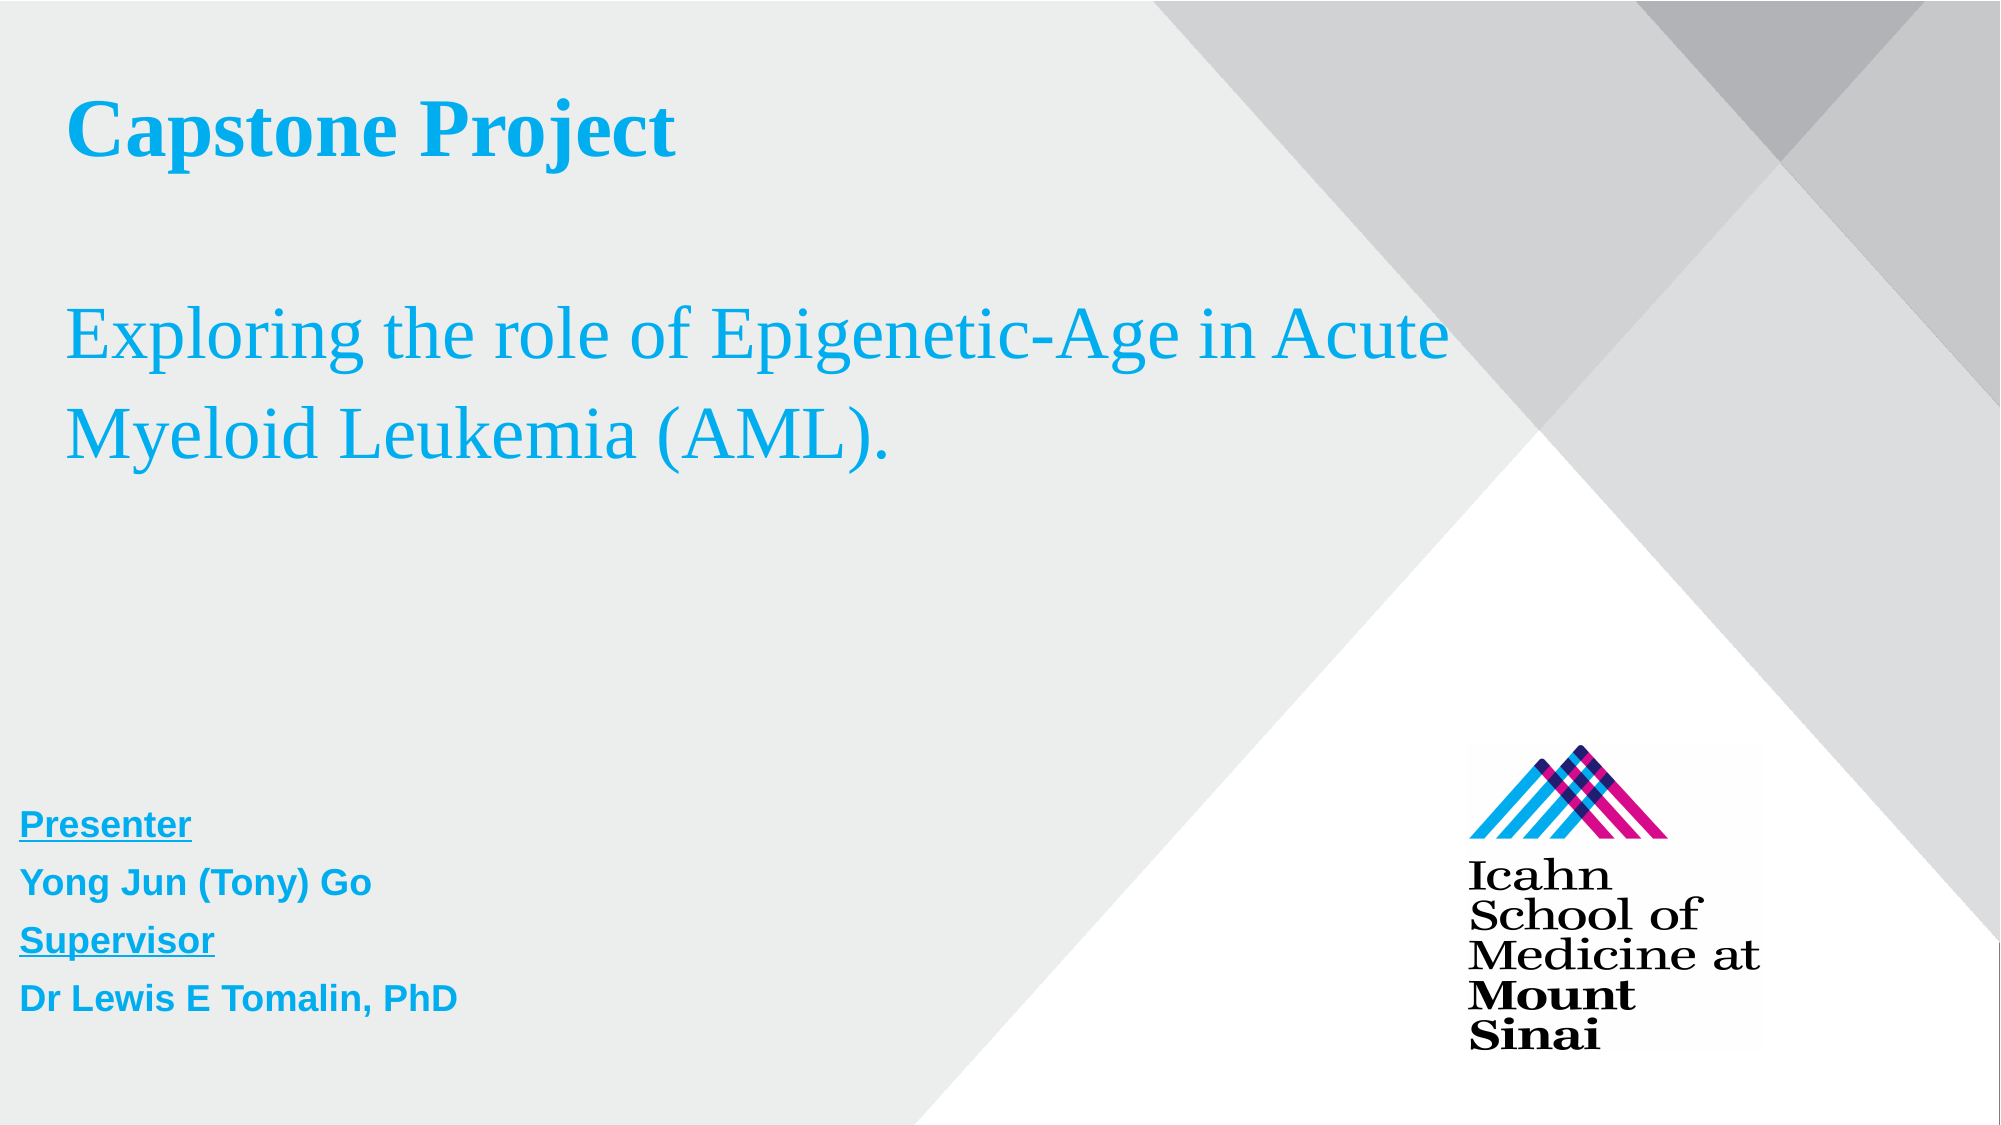

# Capstone Project Exploring the role of Epigenetic-Age in Acute Myeloid Leukemia (AML).
Presenter
Yong Jun (Tony) Go
Supervisor
Dr Lewis E Tomalin, PhD